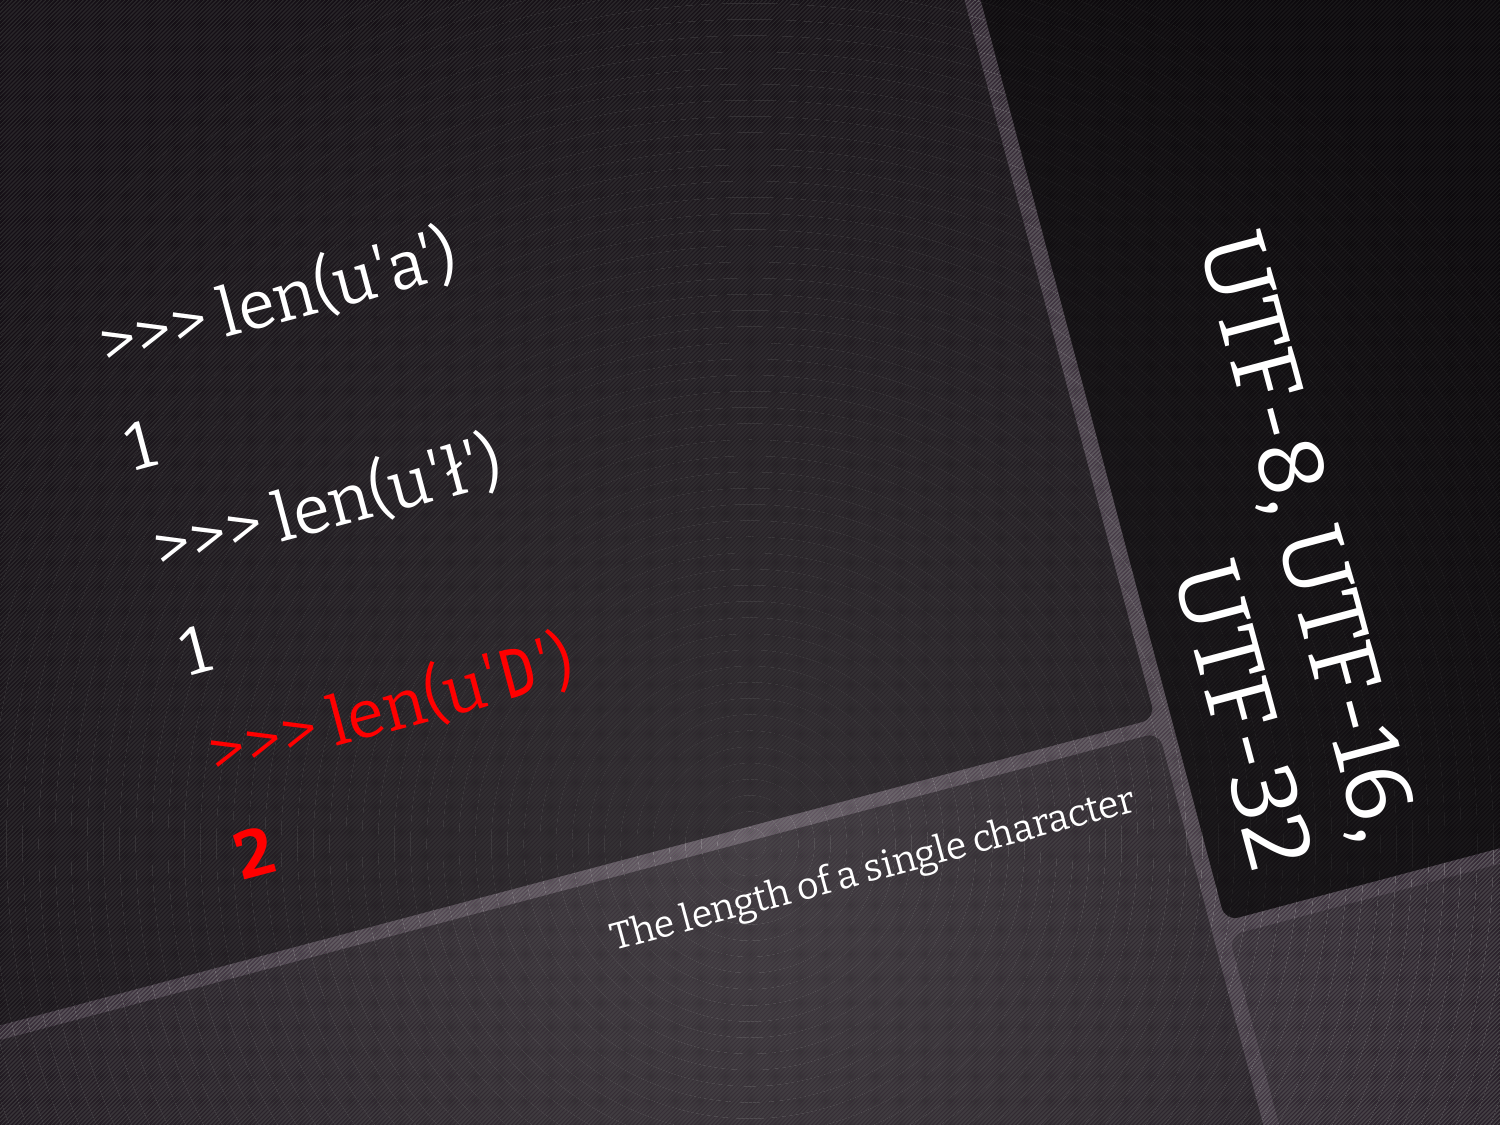

>>> len(u'a')
1
>>> len(u'ł')
1
>>> len(u'𐌃')
2
# UTF-8, UTF-16, UTF-32
The length of a single character